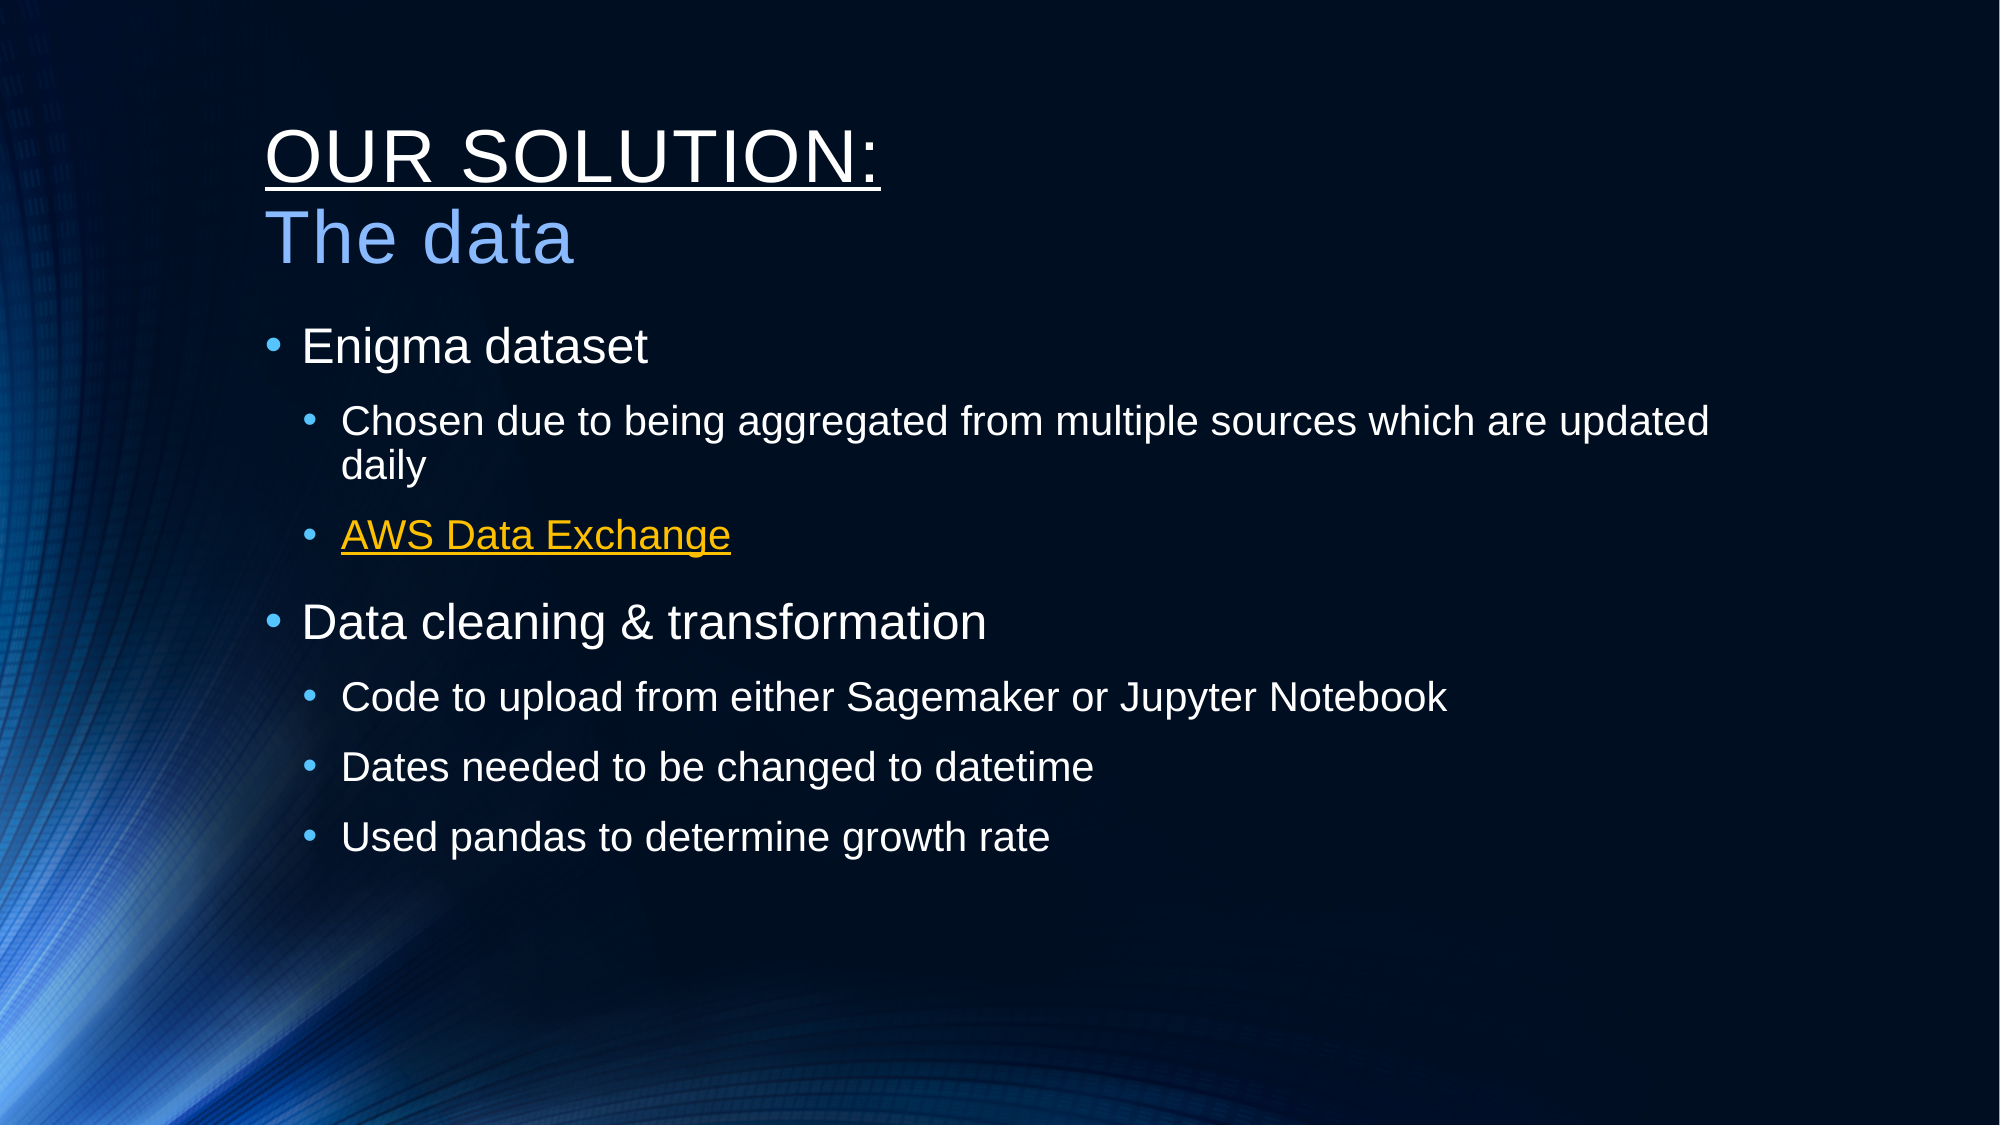

# OUR SOLUTION: The data
Enigma dataset
Chosen due to being aggregated from multiple sources which are updated daily
AWS Data Exchange
Data cleaning & transformation
Code to upload from either Sagemaker or Jupyter Notebook
Dates needed to be changed to datetime
Used pandas to determine growth rate